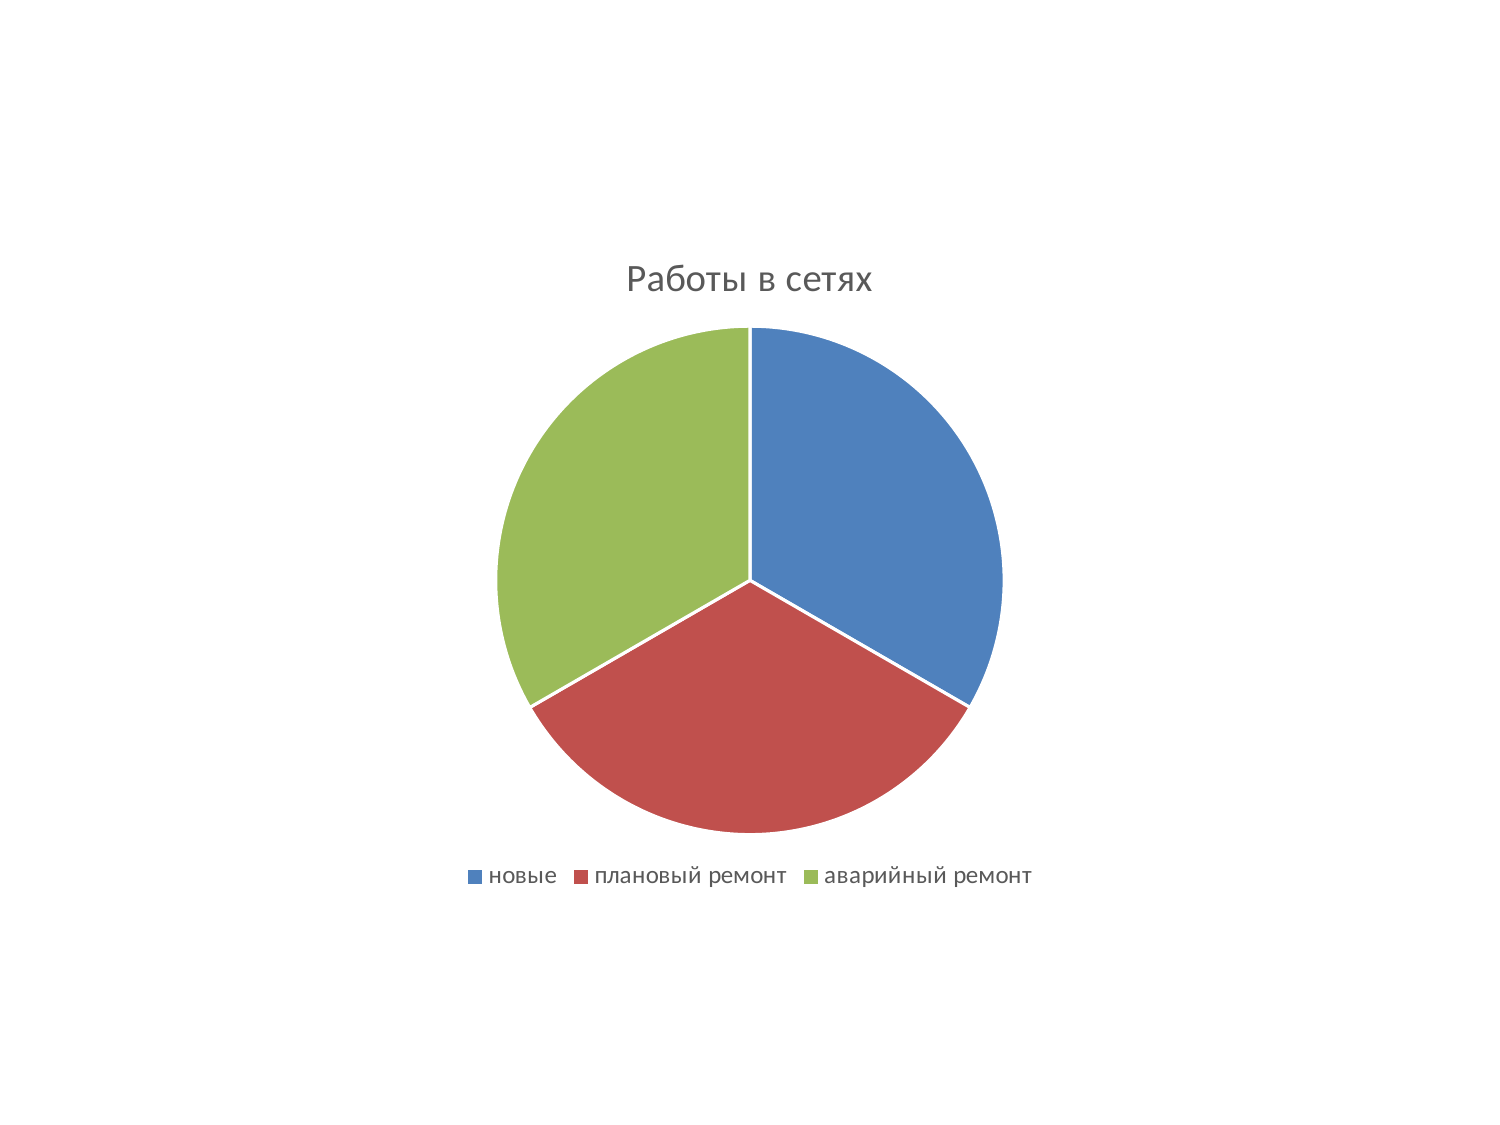

### Chart:

| Category | Работы в сетях |
|---|---|
| новые | 12.0 |
| плановый ремонт | 12.0 |
| аварийный ремонт | 12.0 |